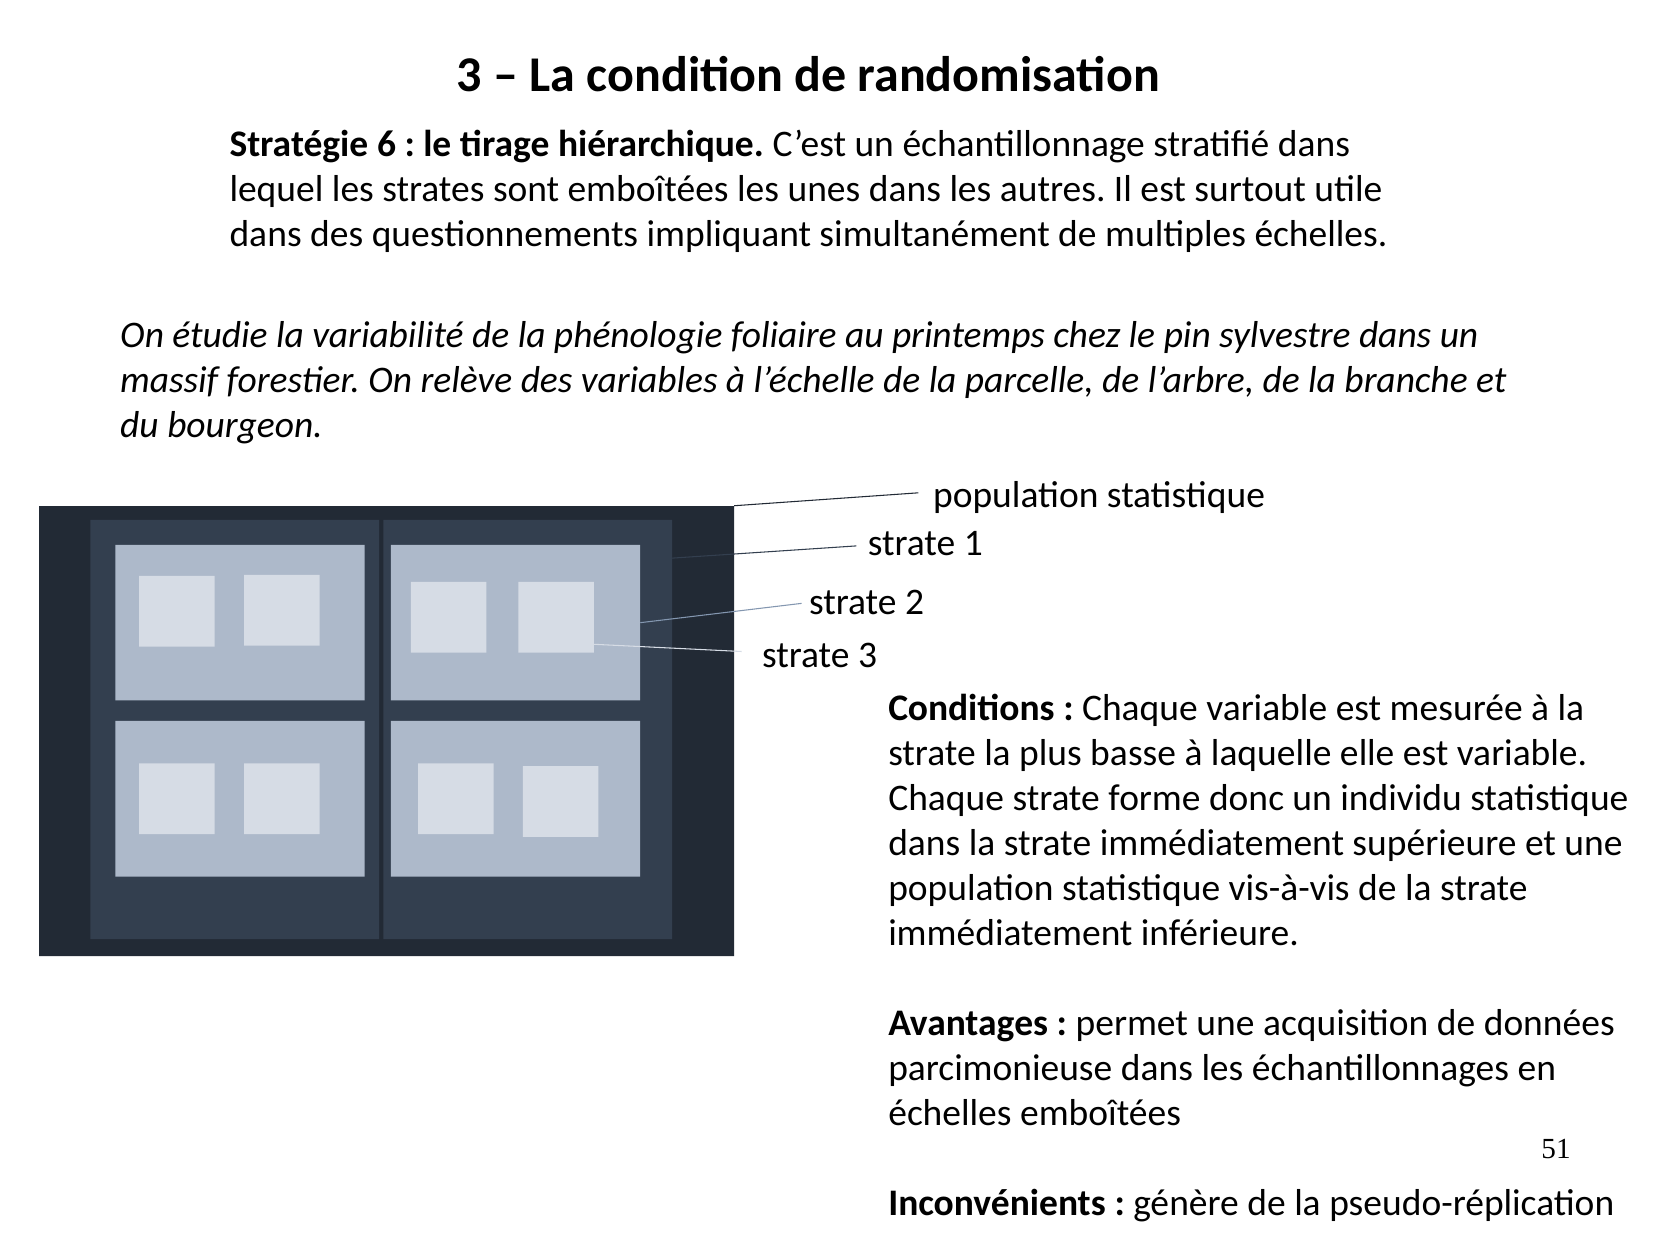

3 – La condition de randomisation
Stratégie 6 : le tirage hiérarchique. C’est un échantillonnage stratifié dans lequel les strates sont emboîtées les unes dans les autres. Il est surtout utile dans des questionnements impliquant simultanément de multiples échelles.
On étudie la variabilité de la phénologie foliaire au printemps chez le pin sylvestre dans un massif forestier. On relève des variables à l’échelle de la parcelle, de l’arbre, de la branche et du bourgeon.
population statistique

strate 1

strate 2

strate 3
Conditions : Chaque variable est mesurée à la strate la plus basse à laquelle elle est variable. Chaque strate forme donc un individu statistique dans la strate immédiatement supérieure et une population statistique vis-à-vis de la strate immédiatement inférieure.

Avantages : permet une acquisition de données parcimonieuse dans les échantillonnages en échelles emboîtées

Inconvénients : génère de la pseudo-réplication

51